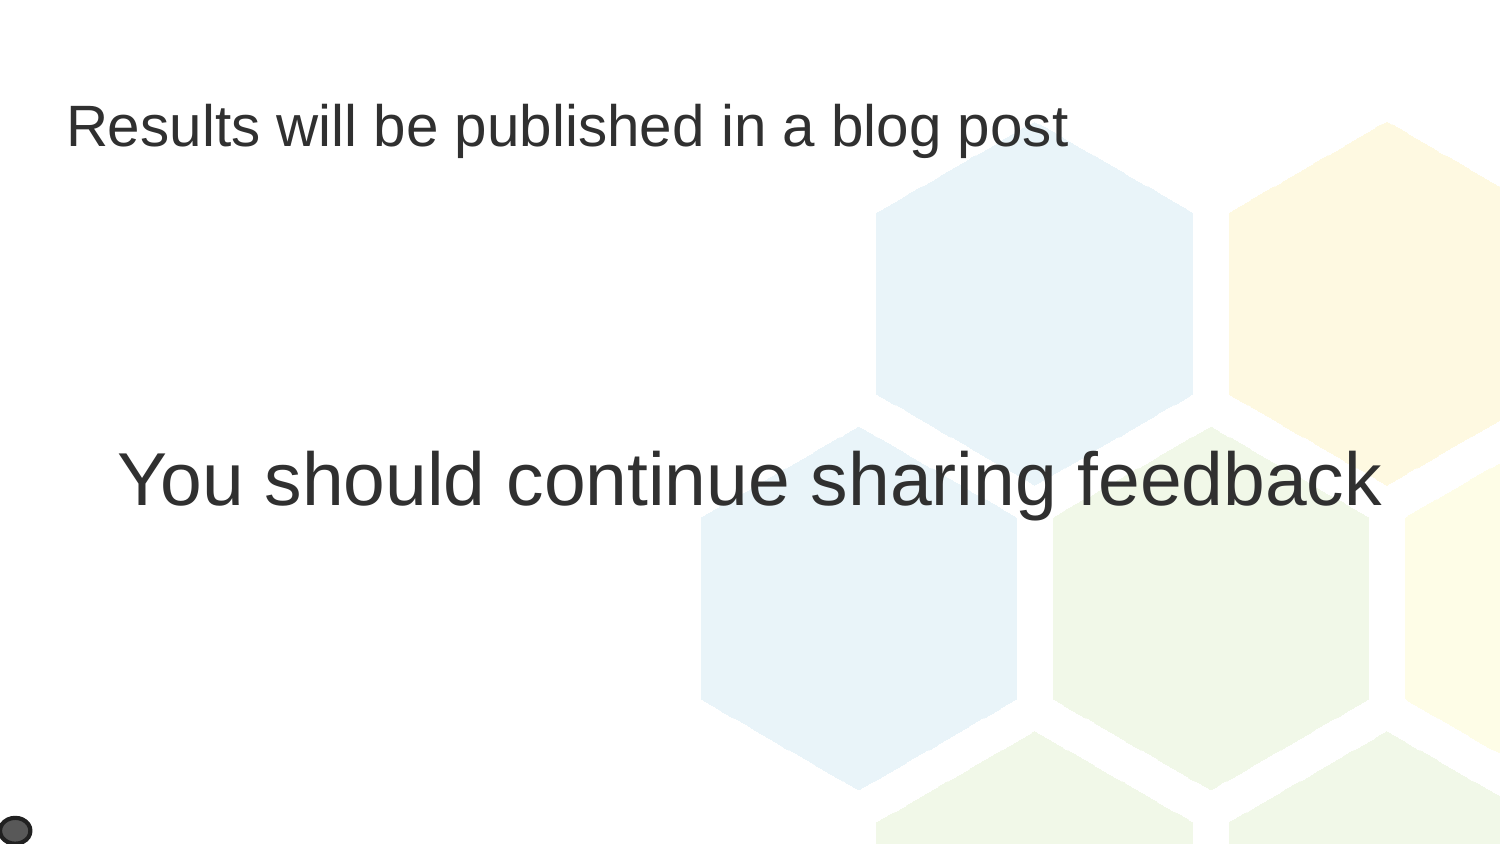

# Results will be published in a blog post
You should continue sharing feedback